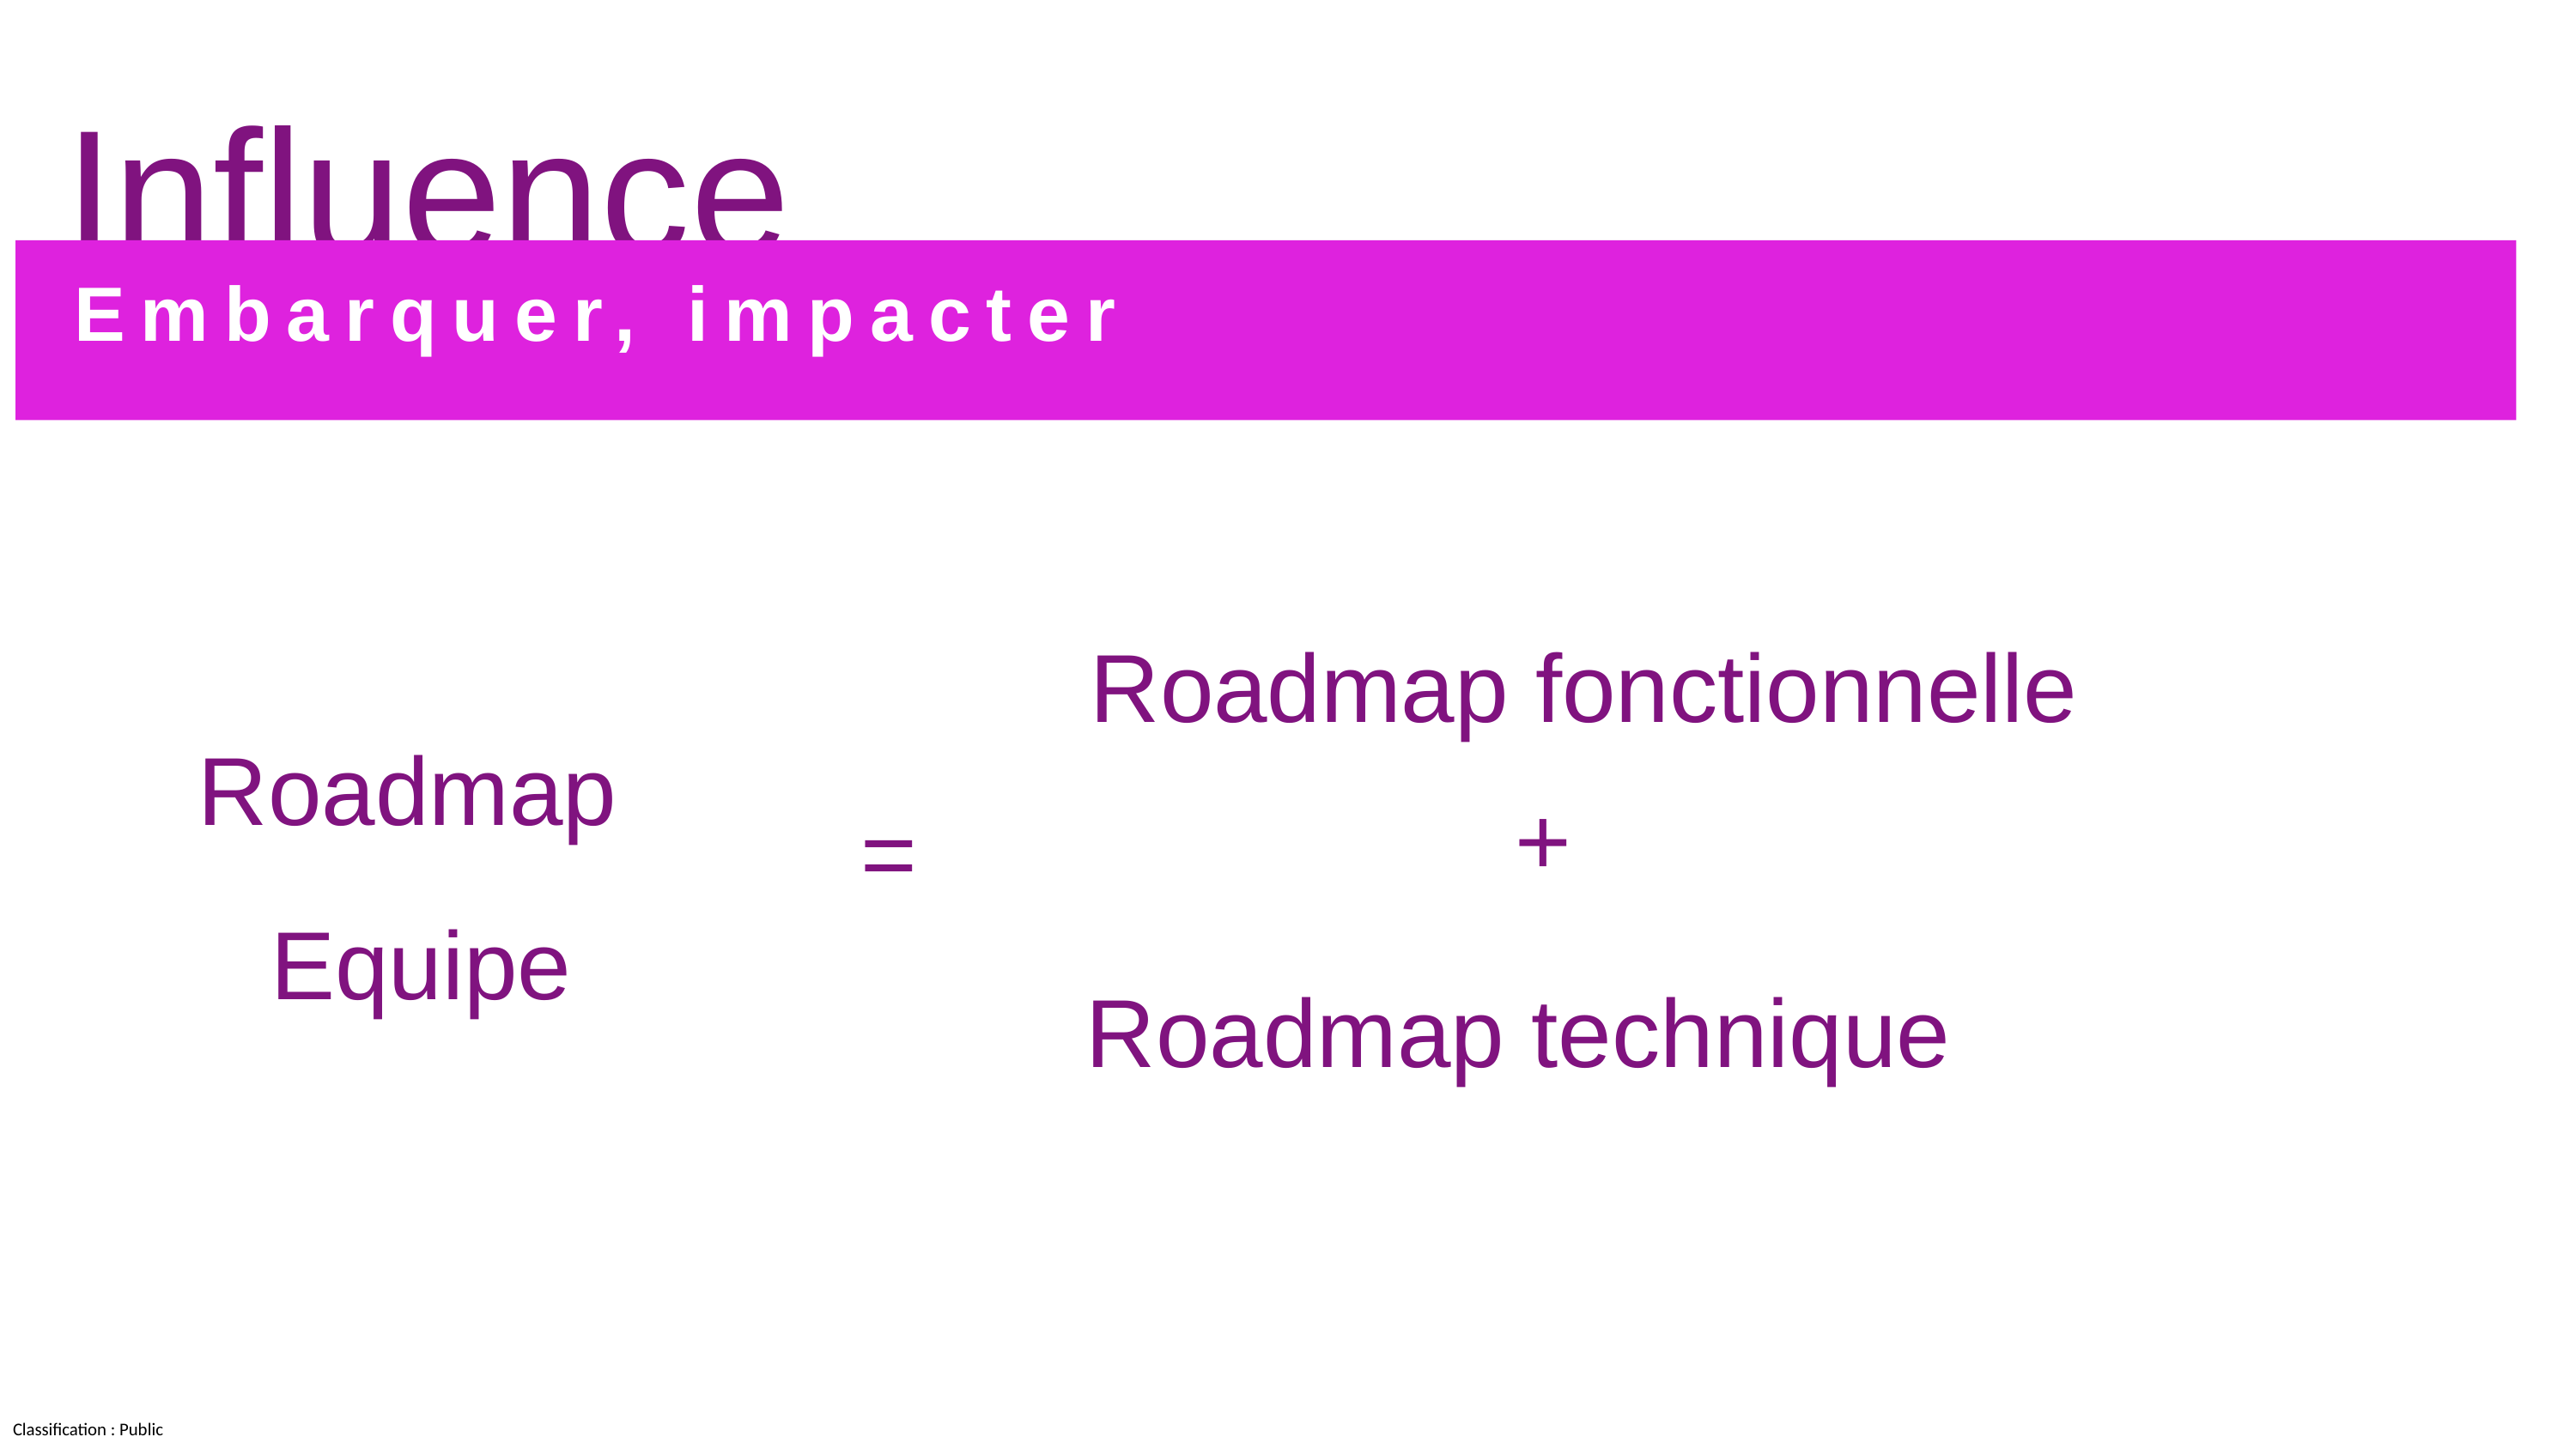

Influence

Embarquer, impacter

 Roadmap fonctionnelle
Roadmap
Equipe
+
=
Roadmap technique